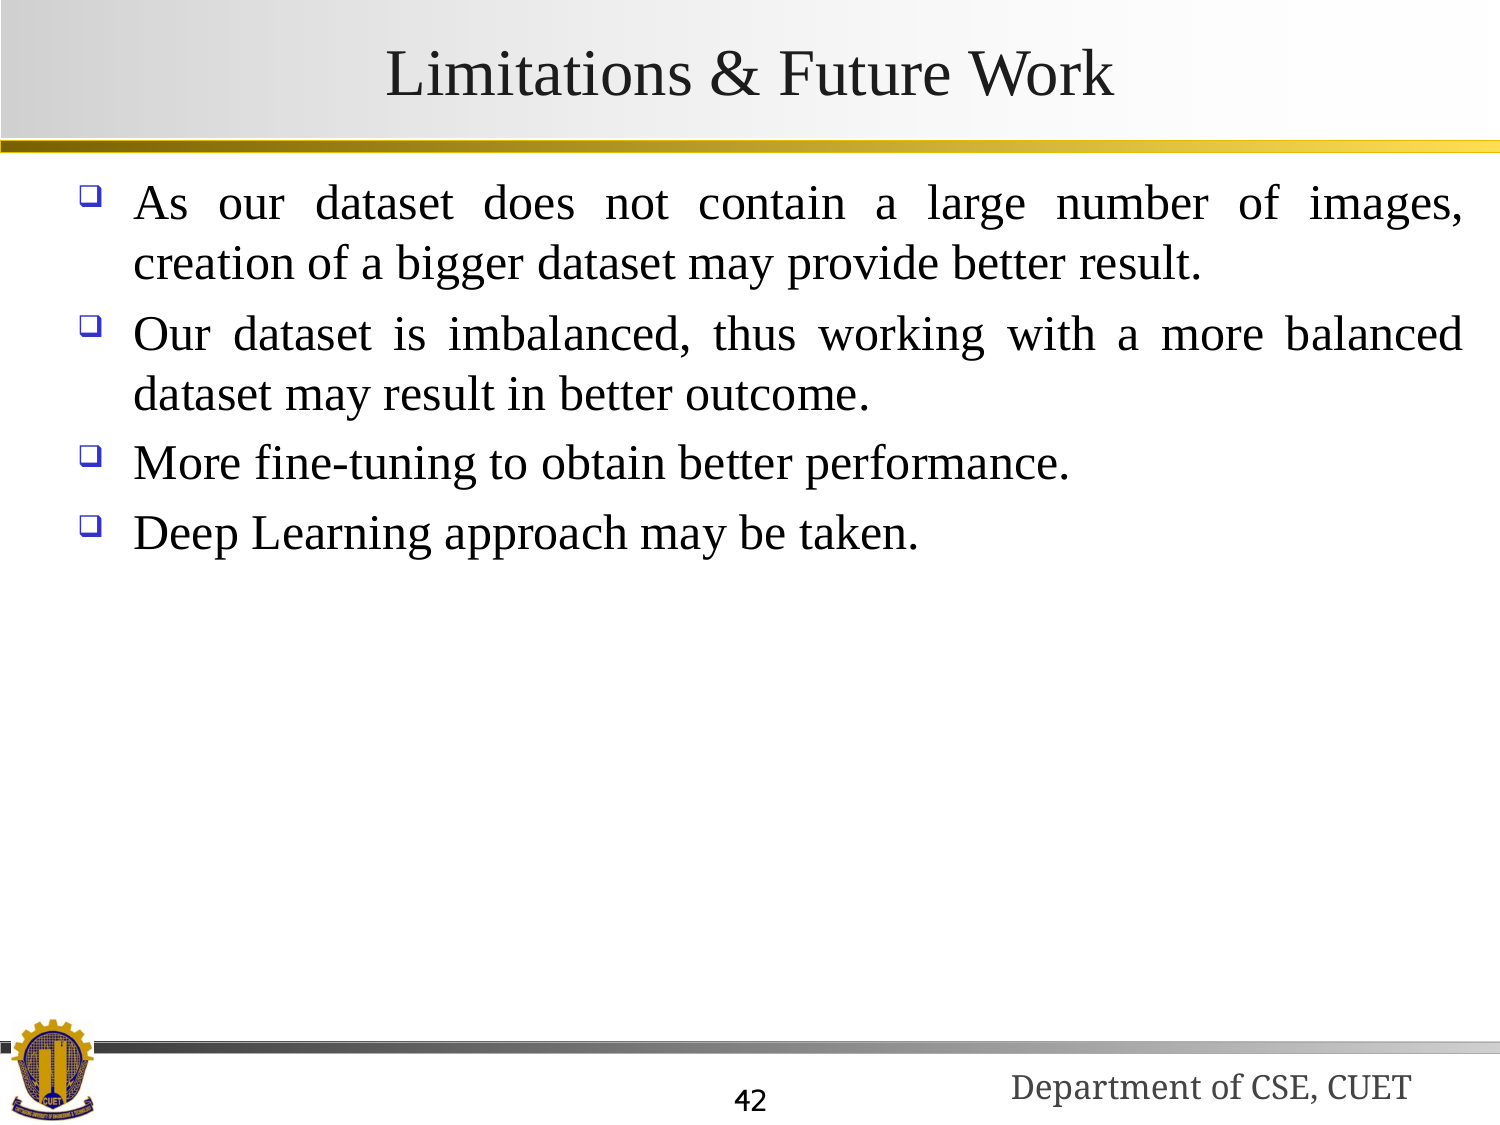

# Limitations & Future Work
As our dataset does not contain a large number of images, creation of a bigger dataset may provide better result.
Our dataset is imbalanced, thus working with a more balanced dataset may result in better outcome.
More fine-tuning to obtain better performance.
Deep Learning approach may be taken.